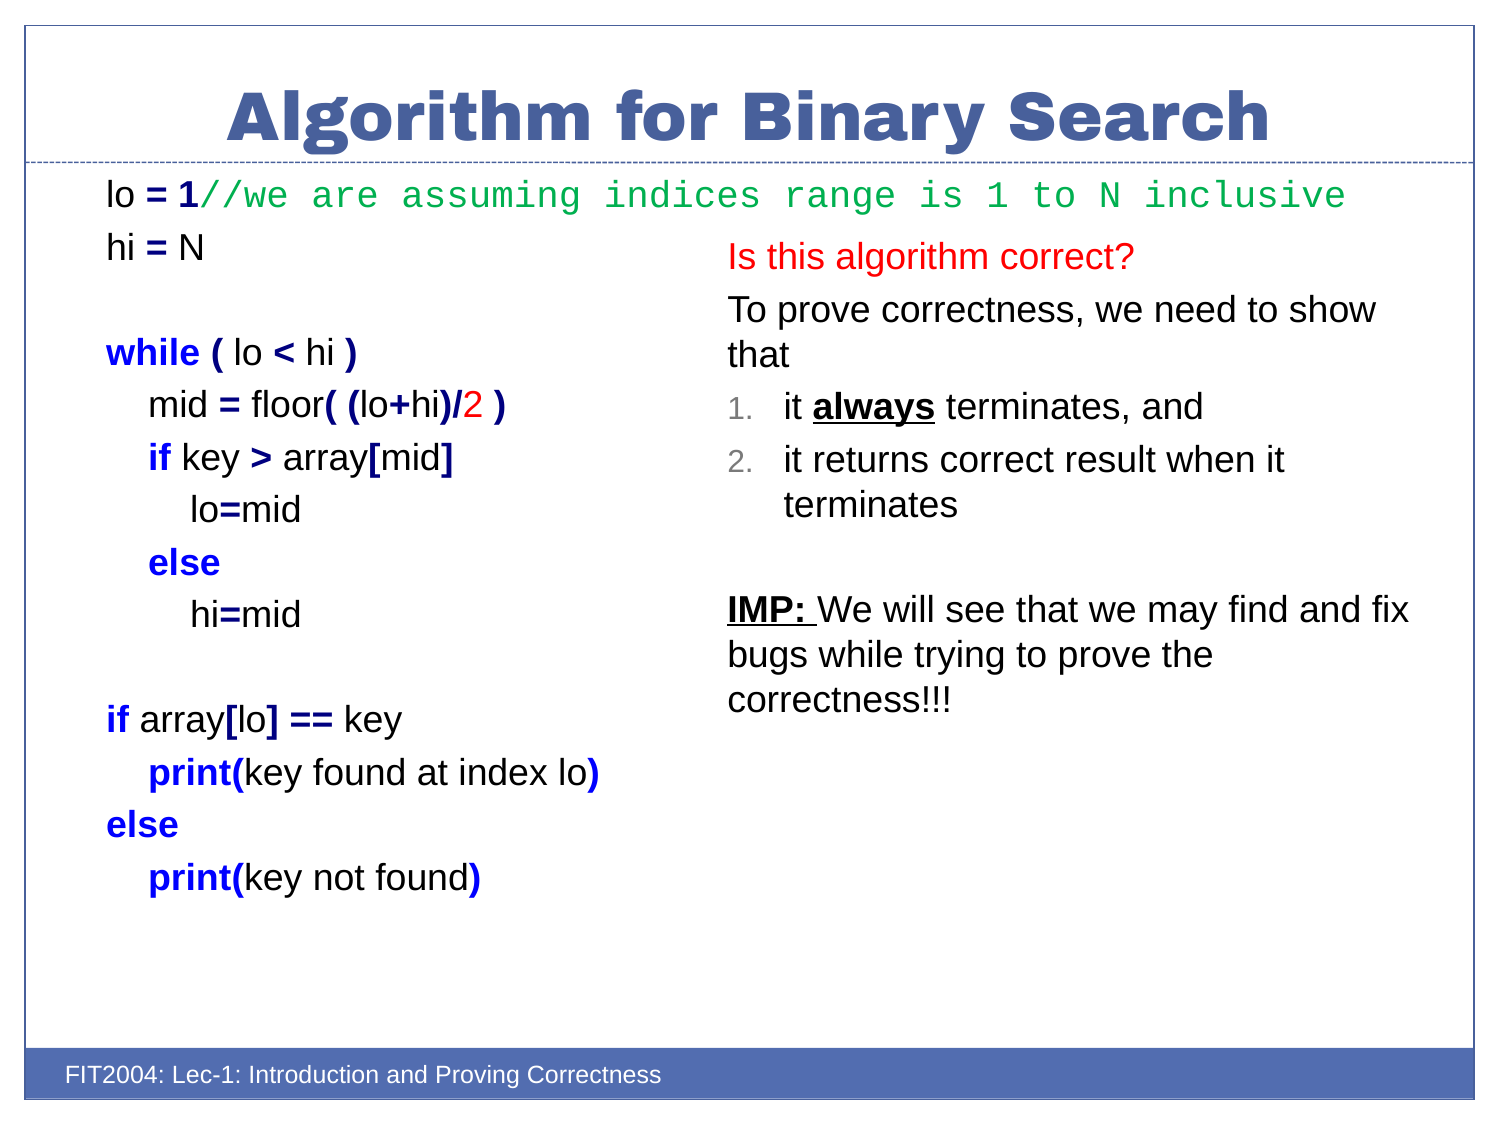

# Algorithm for Binary Search
    lo = 1//we are assuming indices range is 1 to N inclusive
    hi = N

    while ( lo < hi )
        mid = floor( (lo+hi)/2 )
        if key > array[mid]
            lo=mid
        else
            hi=mid

    if array[lo] == key
        print(key found at index lo)
    else
        print(key not found)
Is this algorithm correct?
To prove correctness, we need to show that
it always terminates, and
it returns correct result when it terminates

IMP: We will see that we may find and fix bugs while trying to prove the correctness!!!
FIT2004: Lec-1: Introduction and Proving Correctness